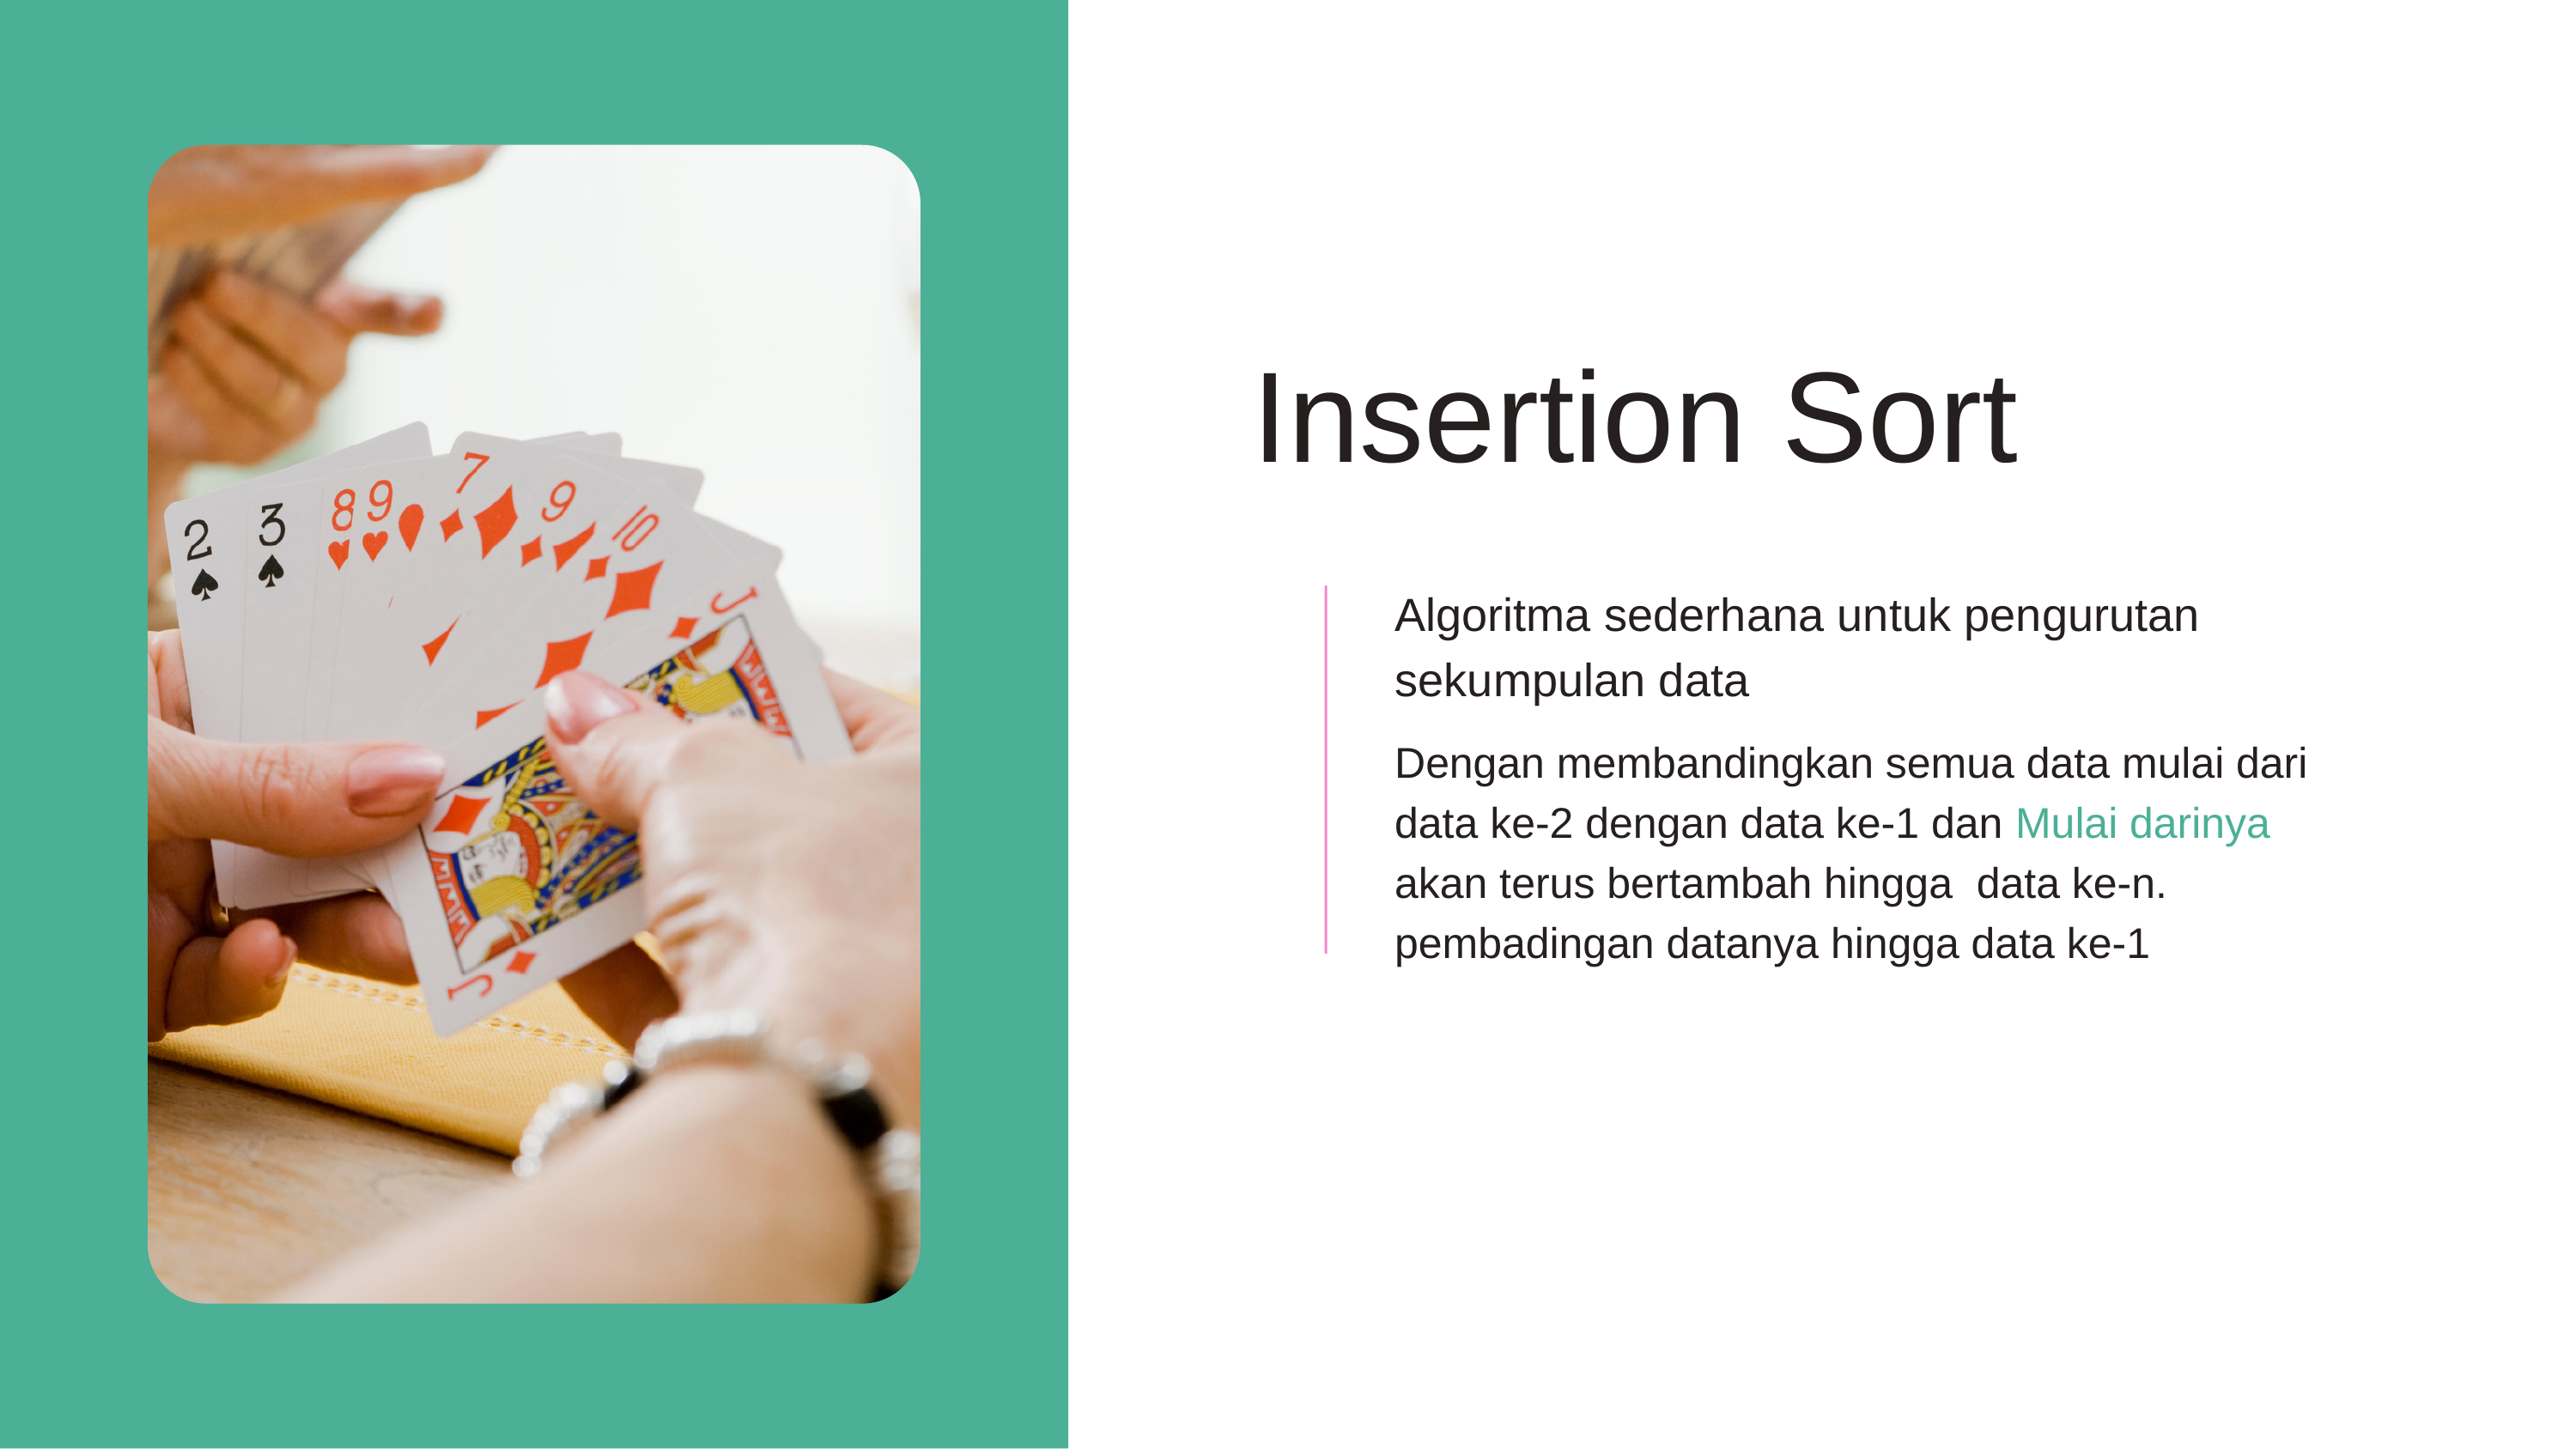

Insertion Sort
Algoritma sederhana untuk pengurutan sekumpulan data
Dengan membandingkan semua data mulai dari data ke-2 dengan data ke-1 dan Mulai darinya akan terus bertambah hingga  data ke-n. pembadingan datanya hingga data ke-1